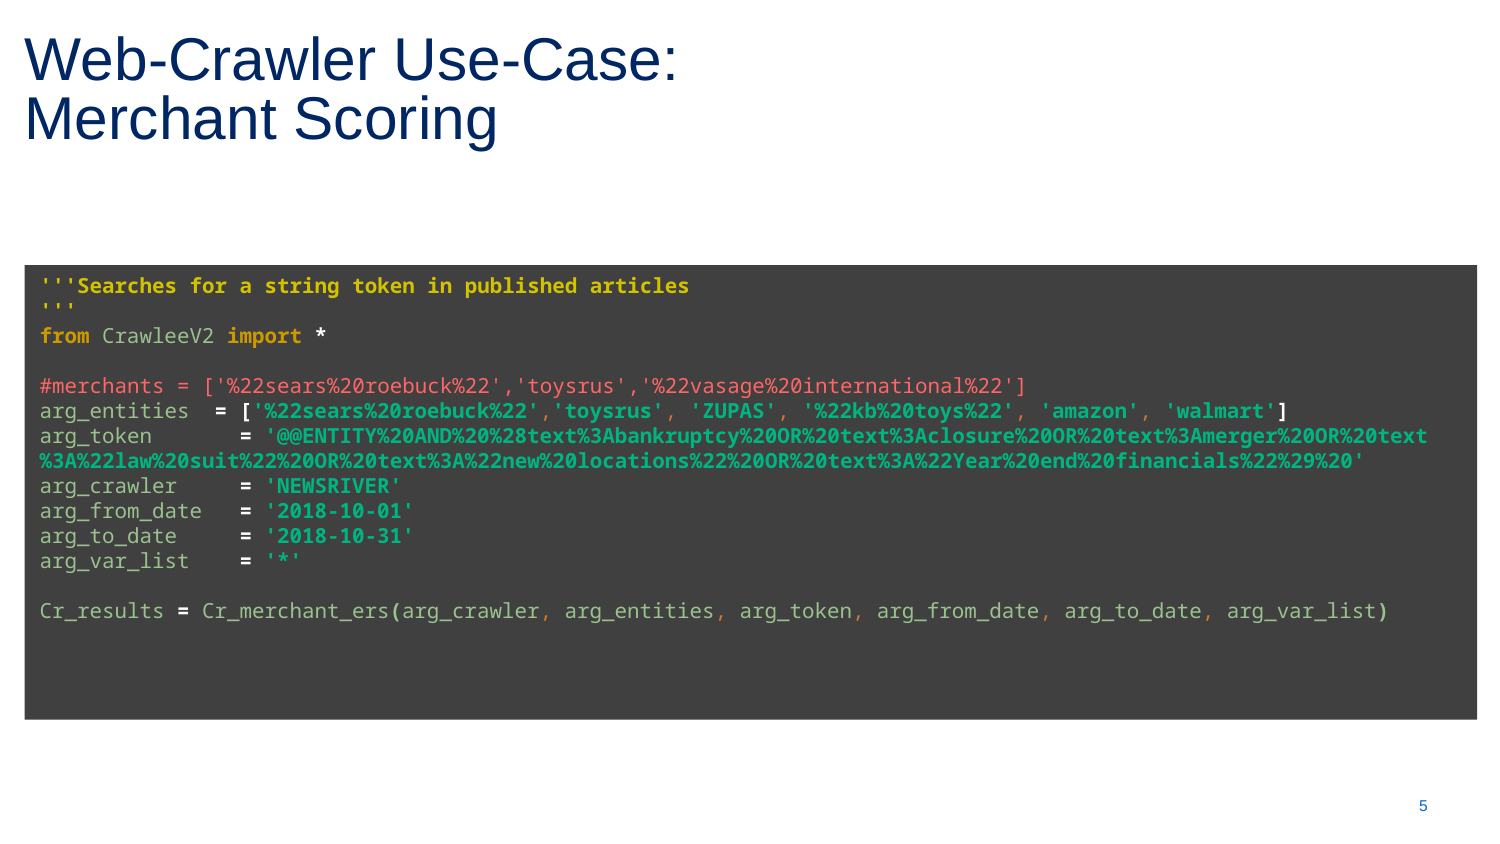

# Web-Crawler Use-Case: Merchant Scoring
'''Searches for a string token in published articles
'''
from CrawleeV2 import *
#merchants = ['%22sears%20roebuck%22','toysrus','%22vasage%20international%22']
arg_entities  = ['%22sears%20roebuck%22','toysrus', 'ZUPAS', '%22kb%20toys%22', 'amazon', 'walmart']
arg_token       = '@@ENTITY%20AND%20%28text%3Abankruptcy%20OR%20text%3Aclosure%20OR%20text%3Amerger%20OR%20text%3A%22law%20suit%22%20OR%20text%3A%22new%20locations%22%20OR%20text%3A%22Year%20end%20financials%22%29%20'
arg_crawler     = 'NEWSRIVER'
arg_from_date   = '2018-10-01'
arg_to_date     = '2018-10-31'
arg_var_list    = '*'
Cr_results = Cr_merchant_ers(arg_crawler, arg_entities, arg_token, arg_from_date, arg_to_date, arg_var_list)
5